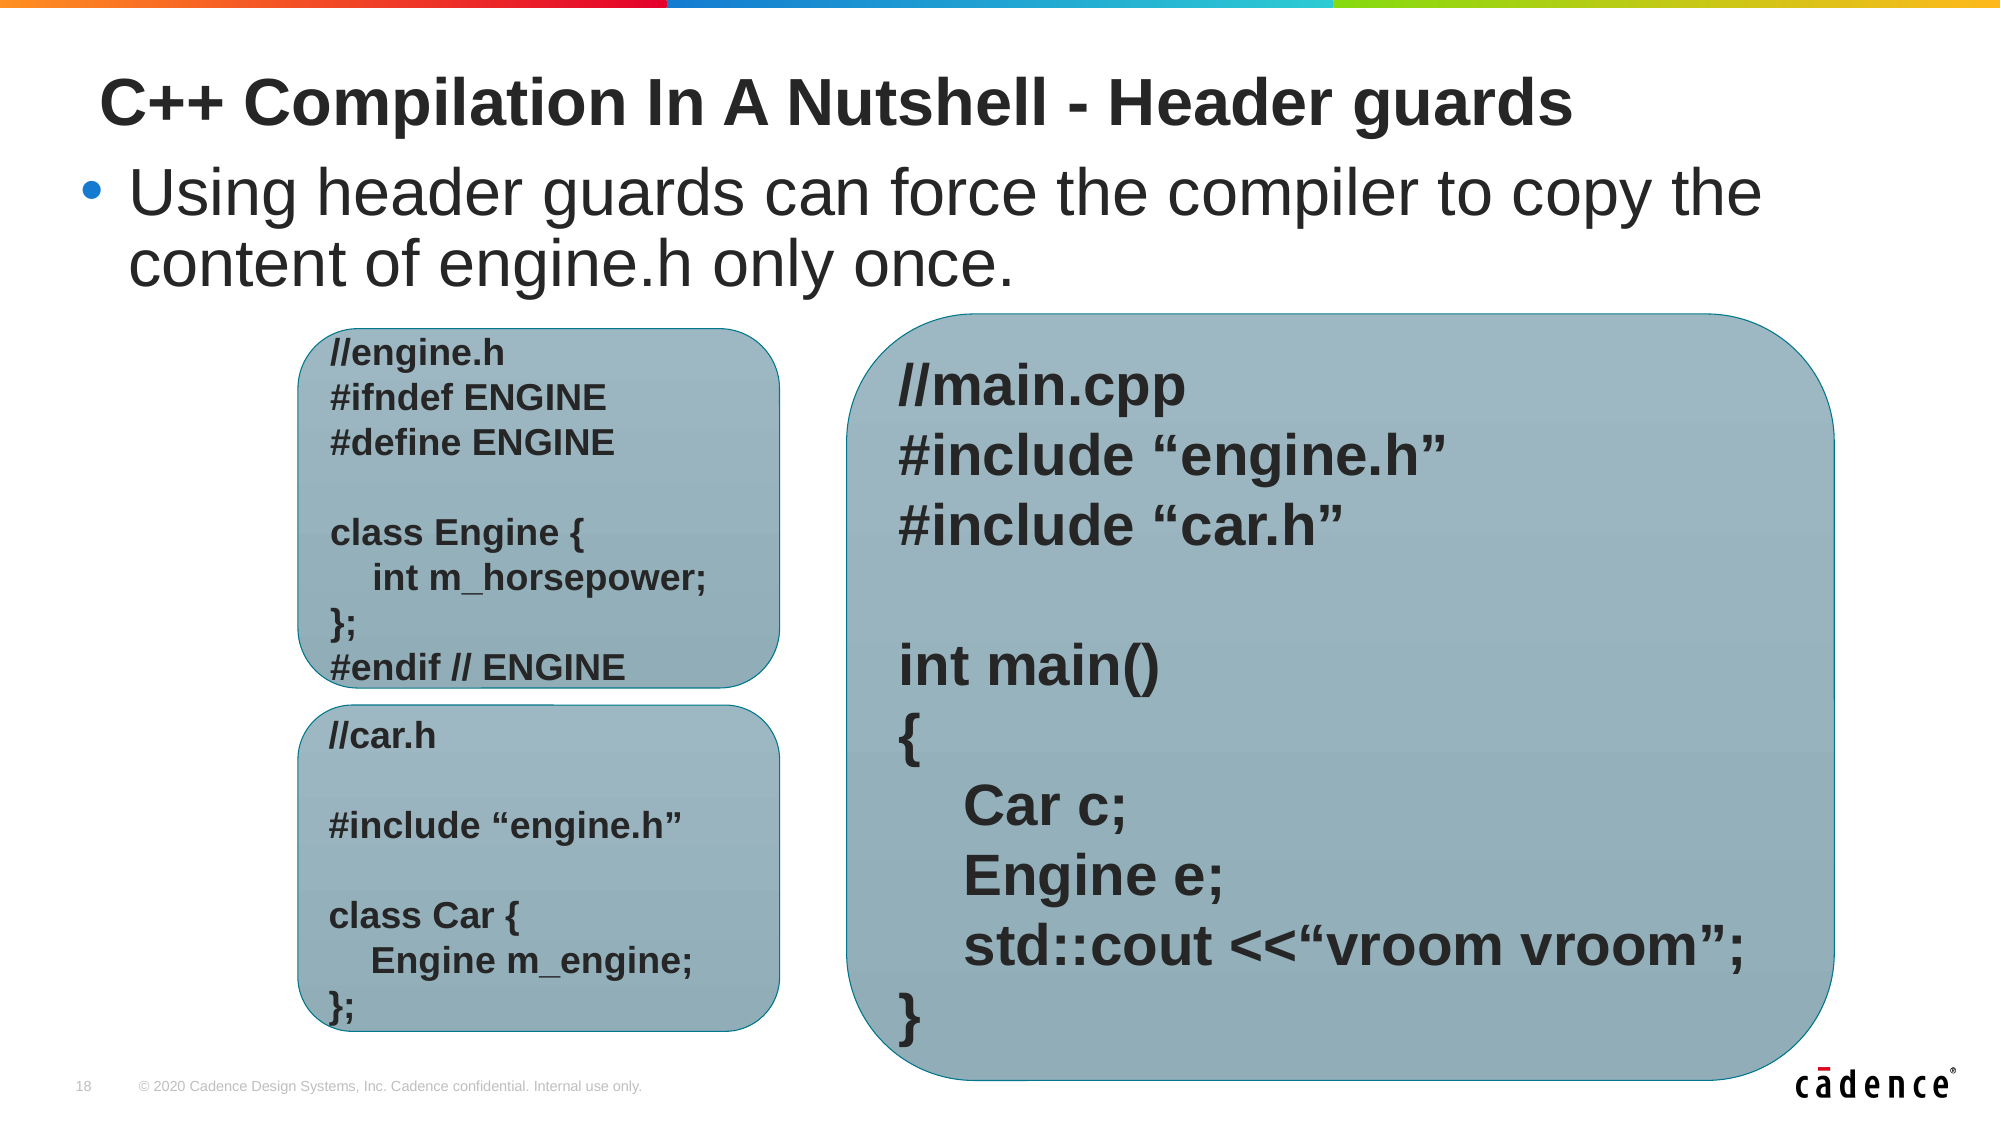

# C++ Compilation In A Nutshell - Header guards
Using header guards can force the compiler to copy the content of engine.h only once.

//main.cpp
#include “engine.h”
#include “car.h”

int main()
{
    Car c;
    Engine e;
    std::cout <<“vroom vroom”;
}
//engine.h
#ifndef ENGINE
#define ENGINE

class Engine {
    int m_horsepower;
};
#endif // ENGINE
//car.h

#include “engine.h”

class Car {
    Engine m_engine;
};